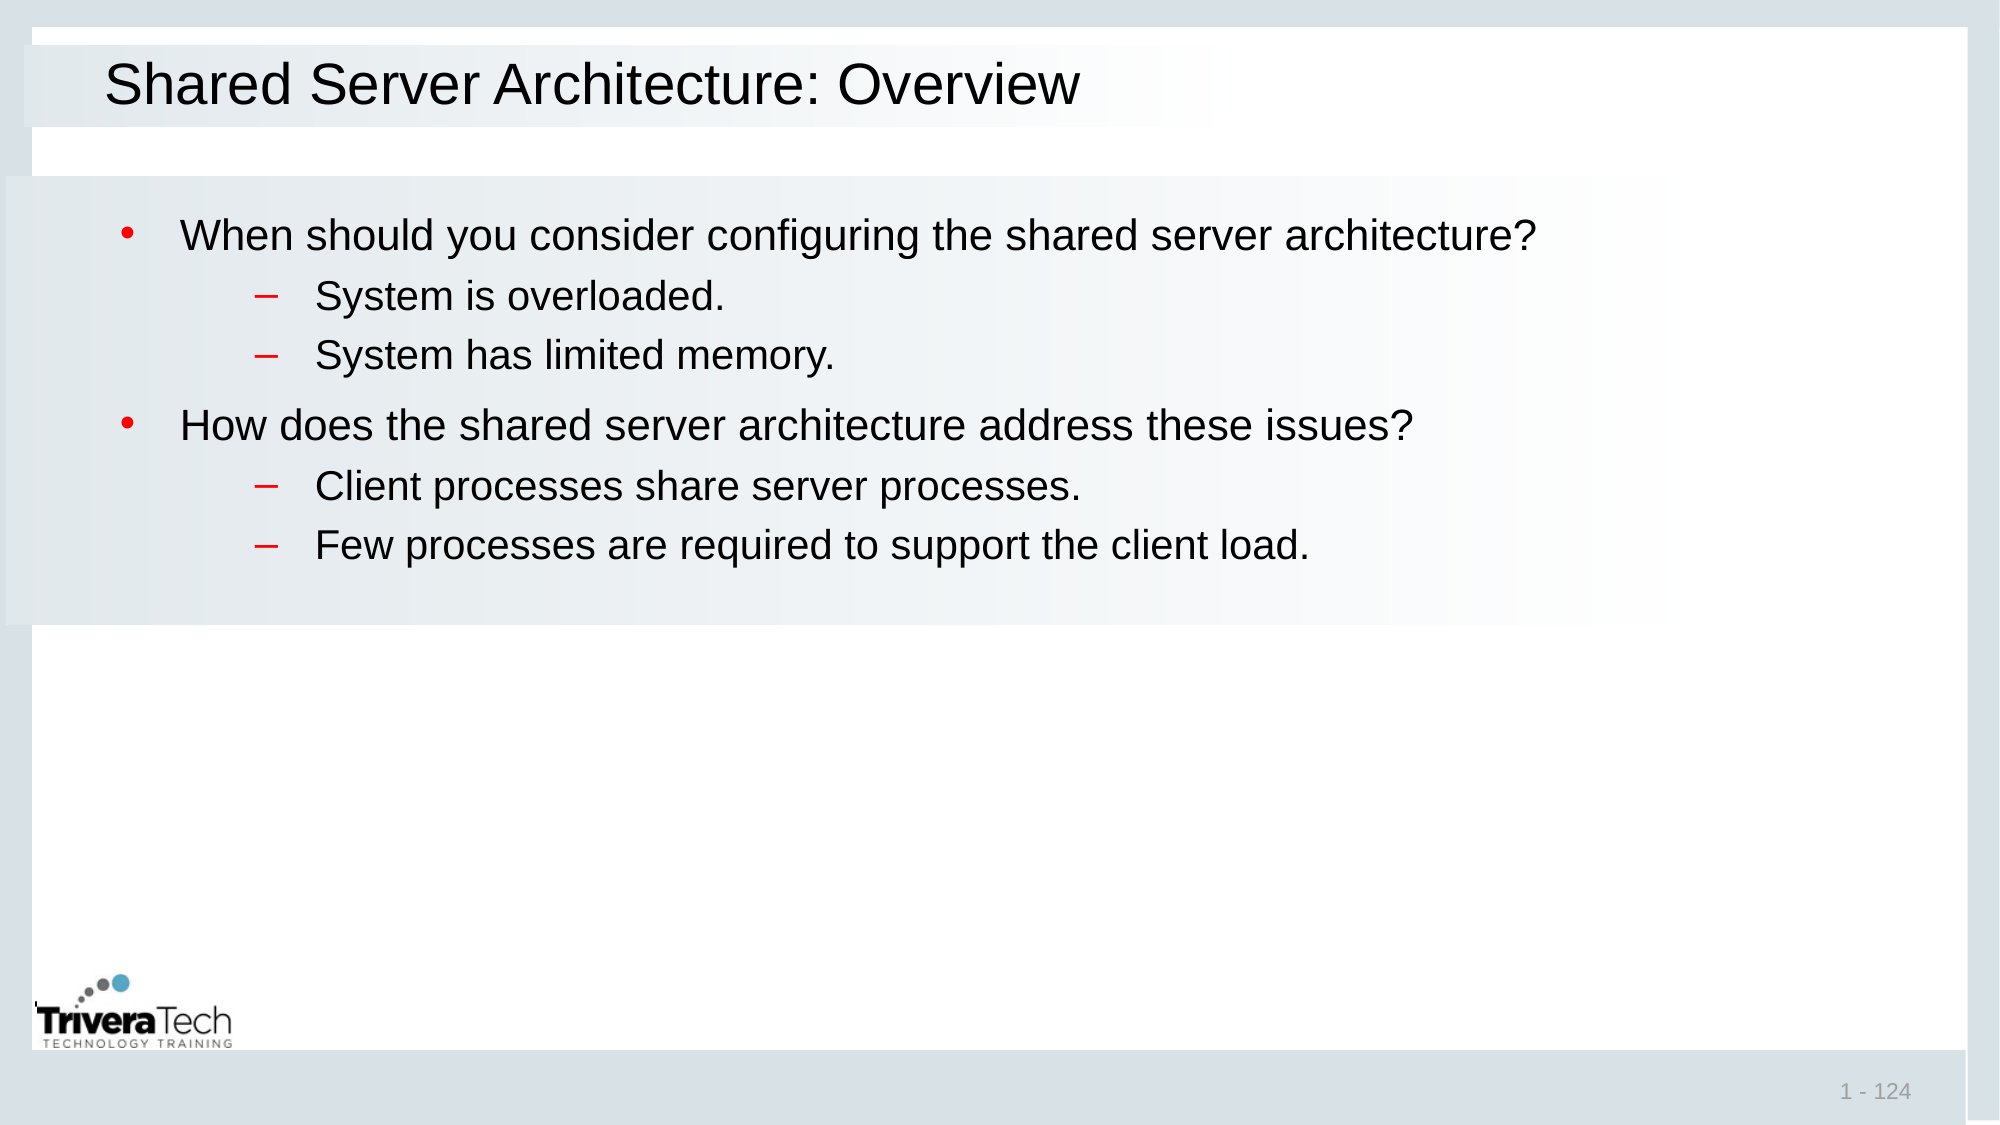

# Shared Server Architecture: Overview

When should you consider configuring the shared server architecture?
System is overloaded.
System has limited memory.
How does the shared server architecture address these issues?
Client processes share server processes.
Few processes are required to support the client load.